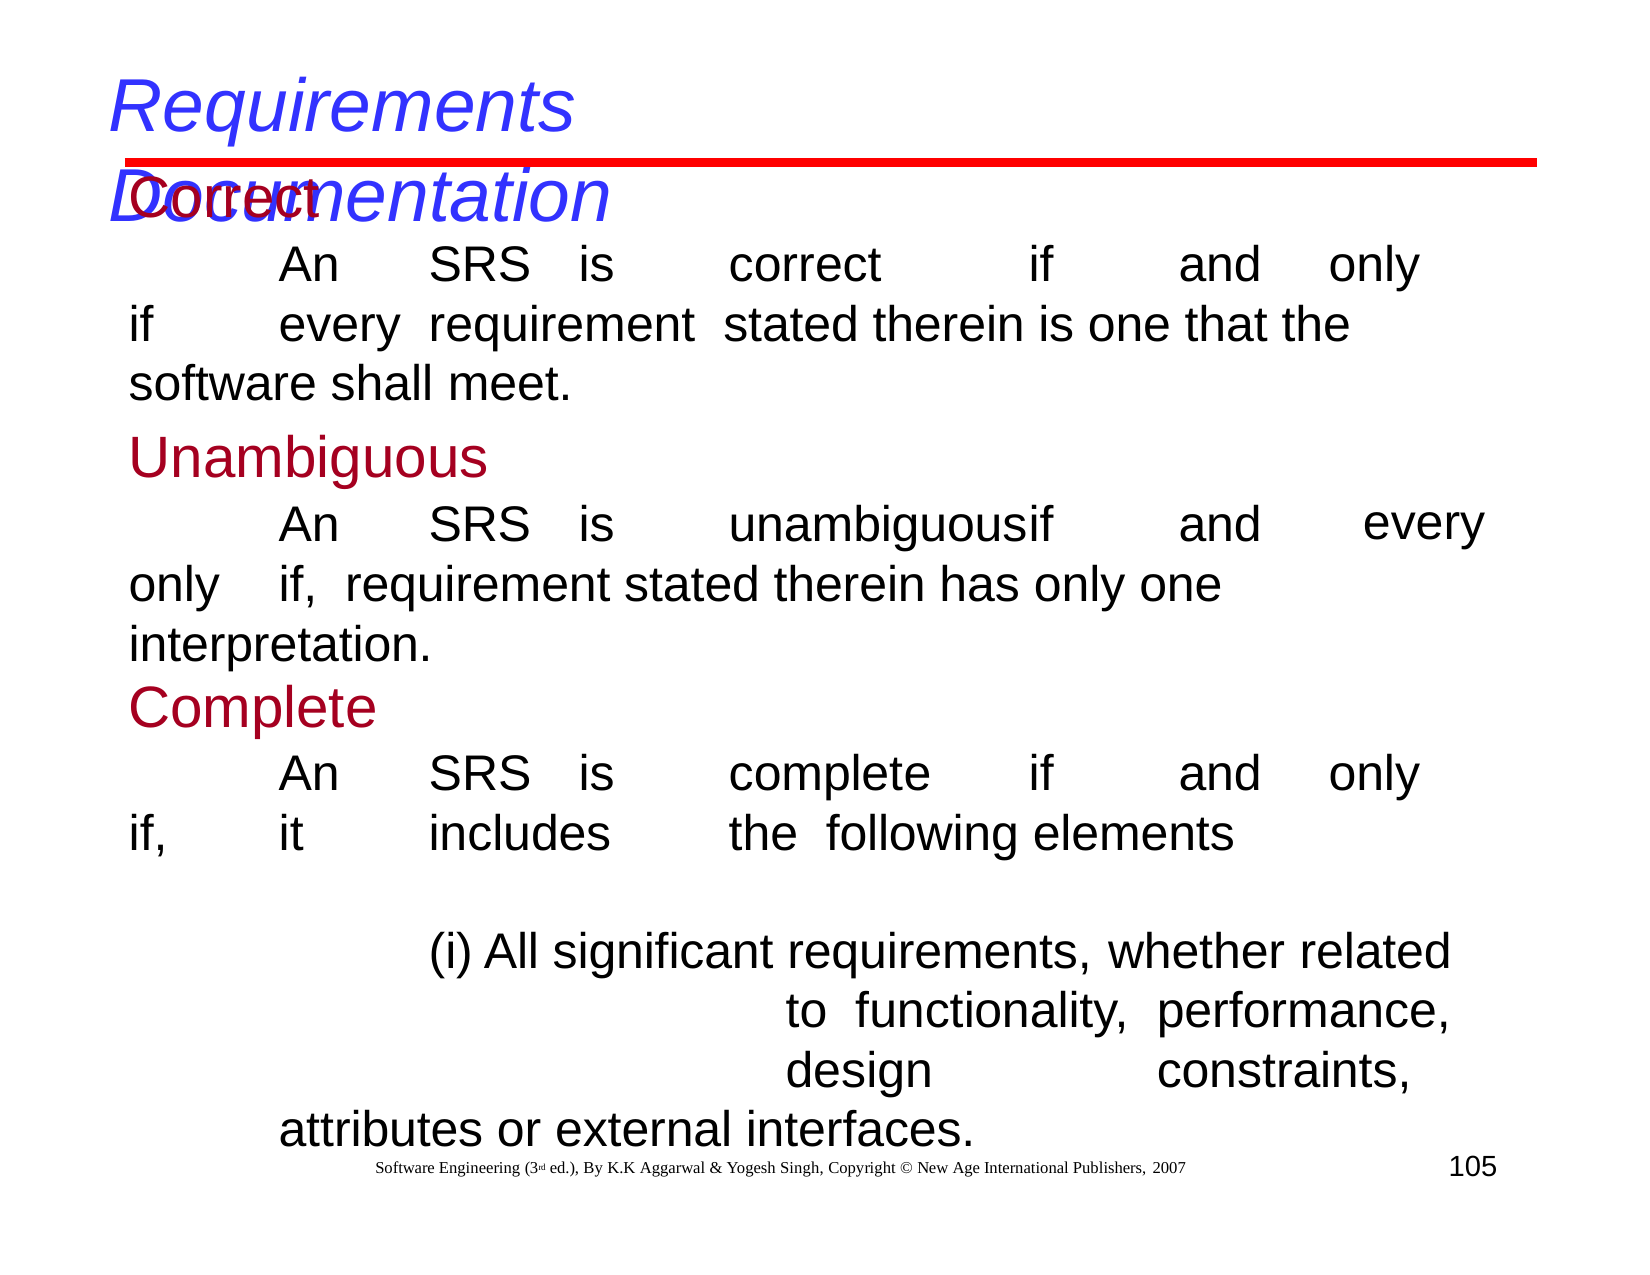

# Requirements Documentation
Correct
An	SRS	is	correct	if	and	only	if	every	requirement  stated therein is one that the software shall meet.

Unambiguous
An	SRS	is	unambiguous	if	and	only	if,  requirement stated therein has only one interpretation.
every
Complete
An	SRS	is	complete	if	and	only	if,	it	includes	the  following elements

(i) All significant requirements, whether related	to  functionality,	performance,	design	constraints,  attributes or external interfaces.
105
Software Engineering (3rd  ed.), By K.K Aggarwal & Yogesh Singh, Copyright © New Age International Publishers, 2007